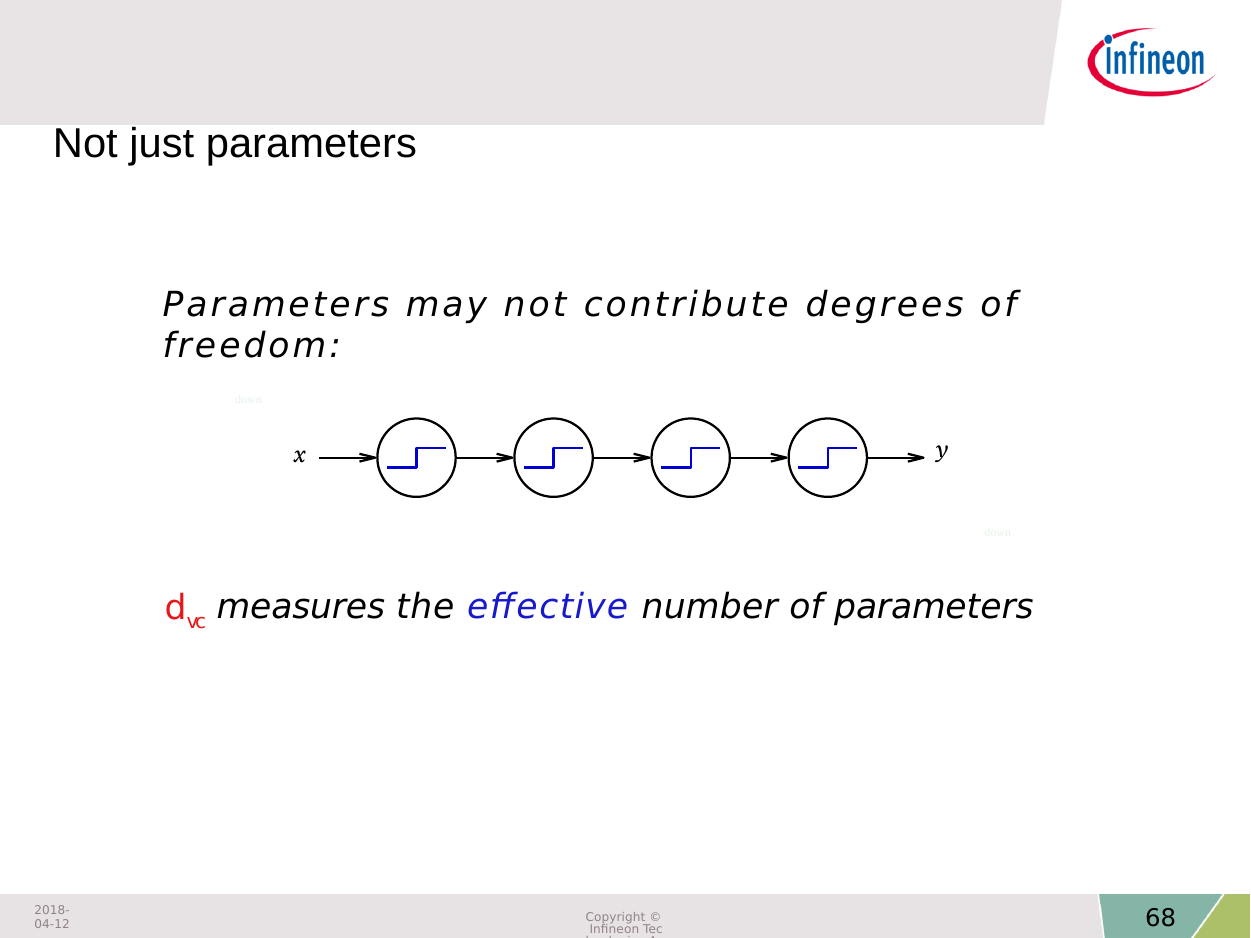

Not just parameters

Parameters may not contribute degrees of freedom:
down

y
x

down
dvc
measures the effective number of parameters
2018-04-12
Copyright © Infineon Technologies AG 2018. All rights reserved.
68